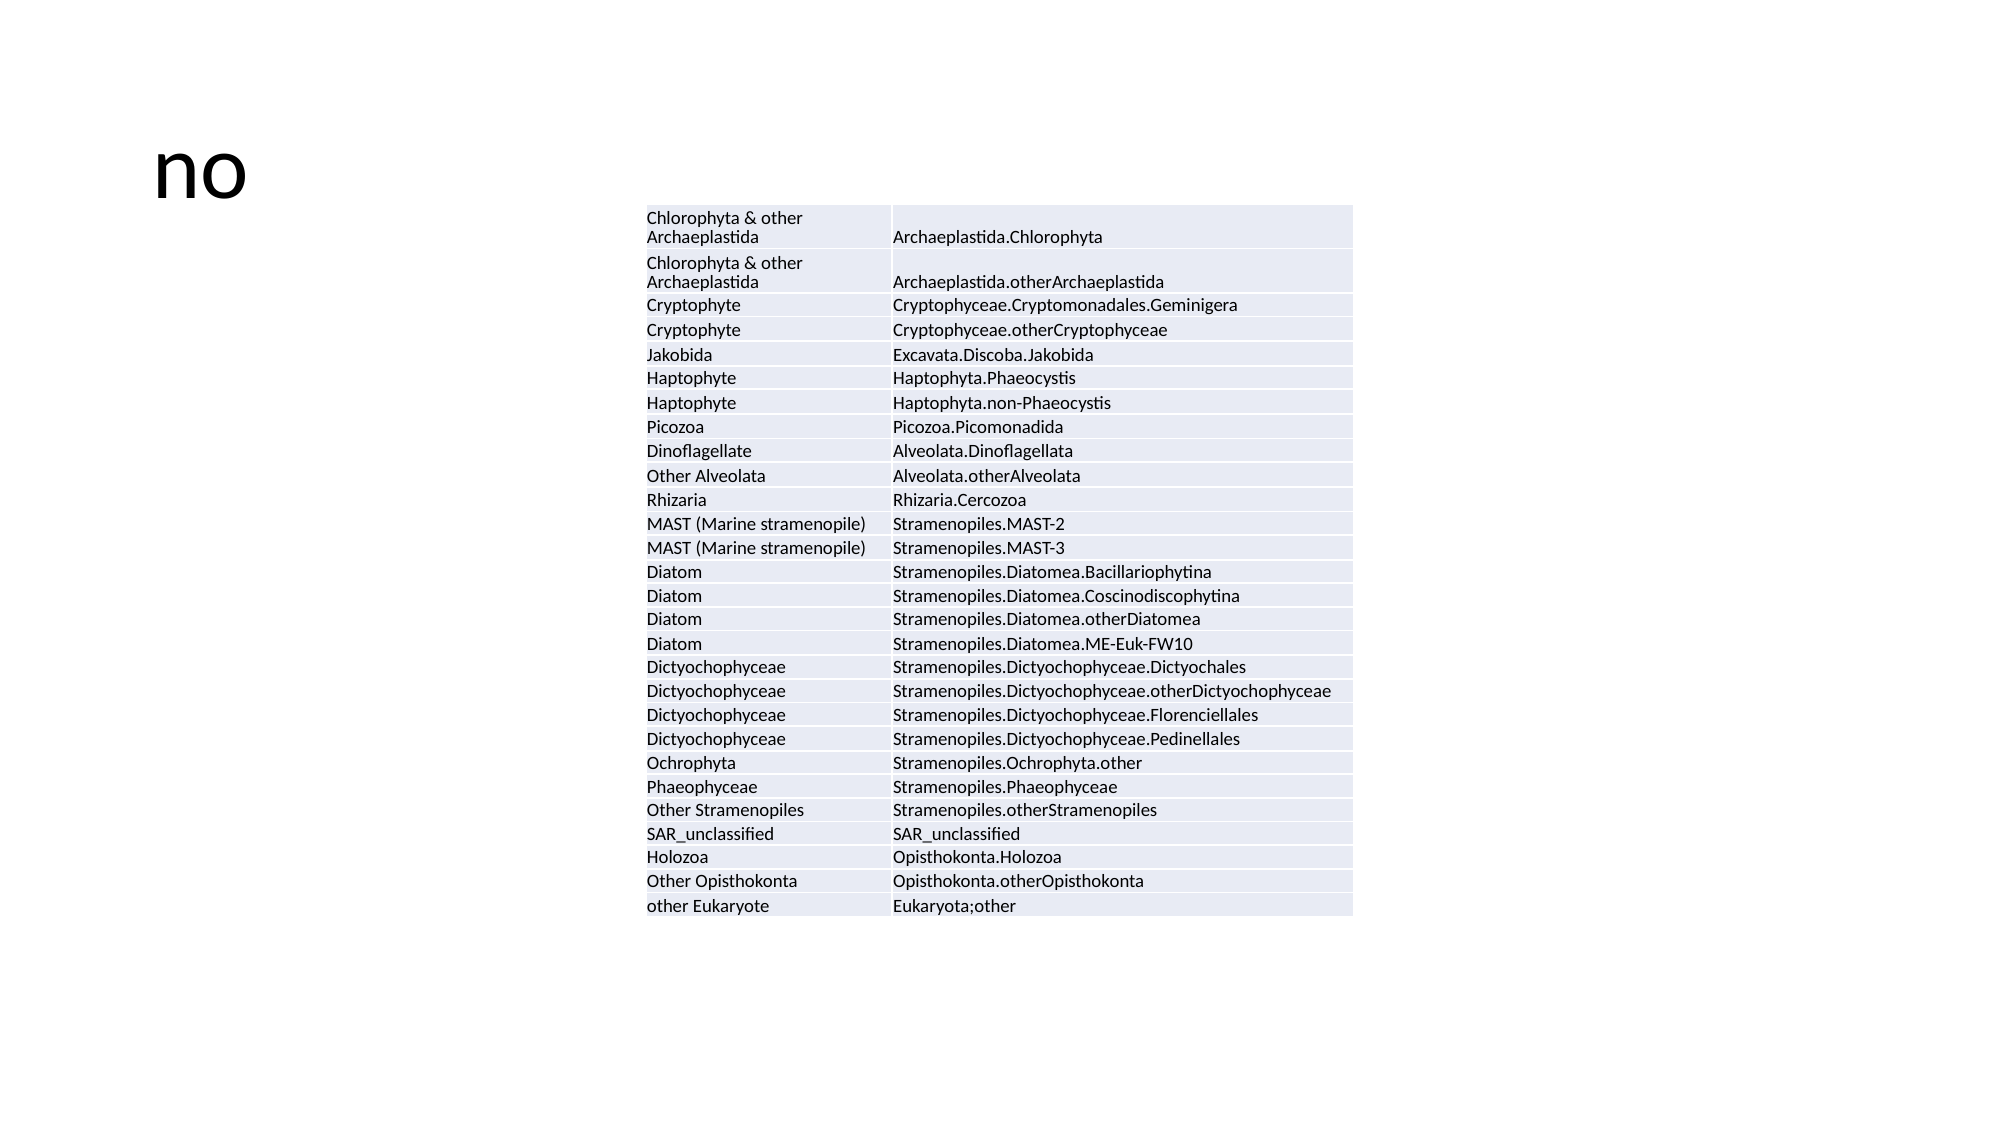

# no
| Chlorophyta & other Archaeplastida | Archaeplastida.Chlorophyta |
| --- | --- |
| Chlorophyta & other Archaeplastida | Archaeplastida.otherArchaeplastida |
| Cryptophyte | Cryptophyceae.Cryptomonadales.Geminigera |
| Cryptophyte | Cryptophyceae.otherCryptophyceae |
| Jakobida | Excavata.Discoba.Jakobida |
| Haptophyte | Haptophyta.Phaeocystis |
| Haptophyte | Haptophyta.non-Phaeocystis |
| Picozoa | Picozoa.Picomonadida |
| Dinoflagellate | Alveolata.Dinoflagellata |
| Other Alveolata | Alveolata.otherAlveolata |
| Rhizaria | Rhizaria.Cercozoa |
| MAST (Marine stramenopile) | Stramenopiles.MAST-2 |
| MAST (Marine stramenopile) | Stramenopiles.MAST-3 |
| Diatom | Stramenopiles.Diatomea.Bacillariophytina |
| Diatom | Stramenopiles.Diatomea.Coscinodiscophytina |
| Diatom | Stramenopiles.Diatomea.otherDiatomea |
| Diatom | Stramenopiles.Diatomea.ME-Euk-FW10 |
| Dictyochophyceae | Stramenopiles.Dictyochophyceae.Dictyochales |
| Dictyochophyceae | Stramenopiles.Dictyochophyceae.otherDictyochophyceae |
| Dictyochophyceae | Stramenopiles.Dictyochophyceae.Florenciellales |
| Dictyochophyceae | Stramenopiles.Dictyochophyceae.Pedinellales |
| Ochrophyta | Stramenopiles.Ochrophyta.other |
| Phaeophyceae | Stramenopiles.Phaeophyceae |
| Other Stramenopiles | Stramenopiles.otherStramenopiles |
| SAR\_unclassified | SAR\_unclassified |
| Holozoa | Opisthokonta.Holozoa |
| Other Opisthokonta | Opisthokonta.otherOpisthokonta |
| other Eukaryote | Eukaryota;other |